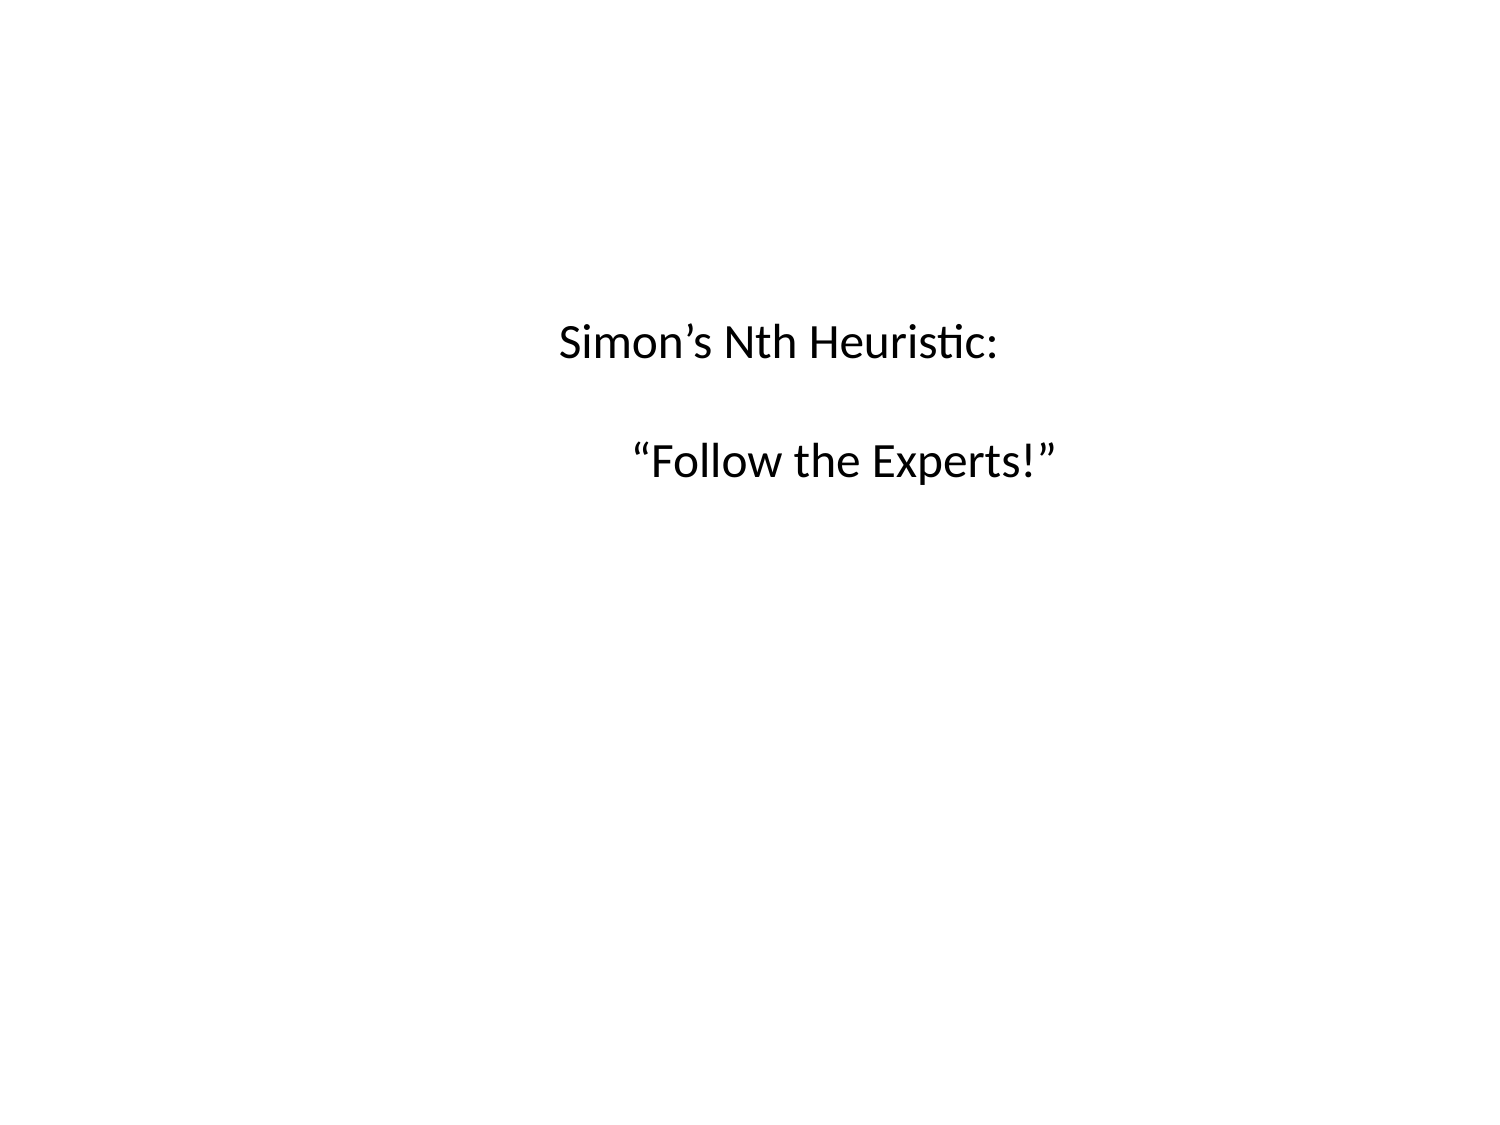

# Simon’s Nth Heuristic: “Follow the Experts!”